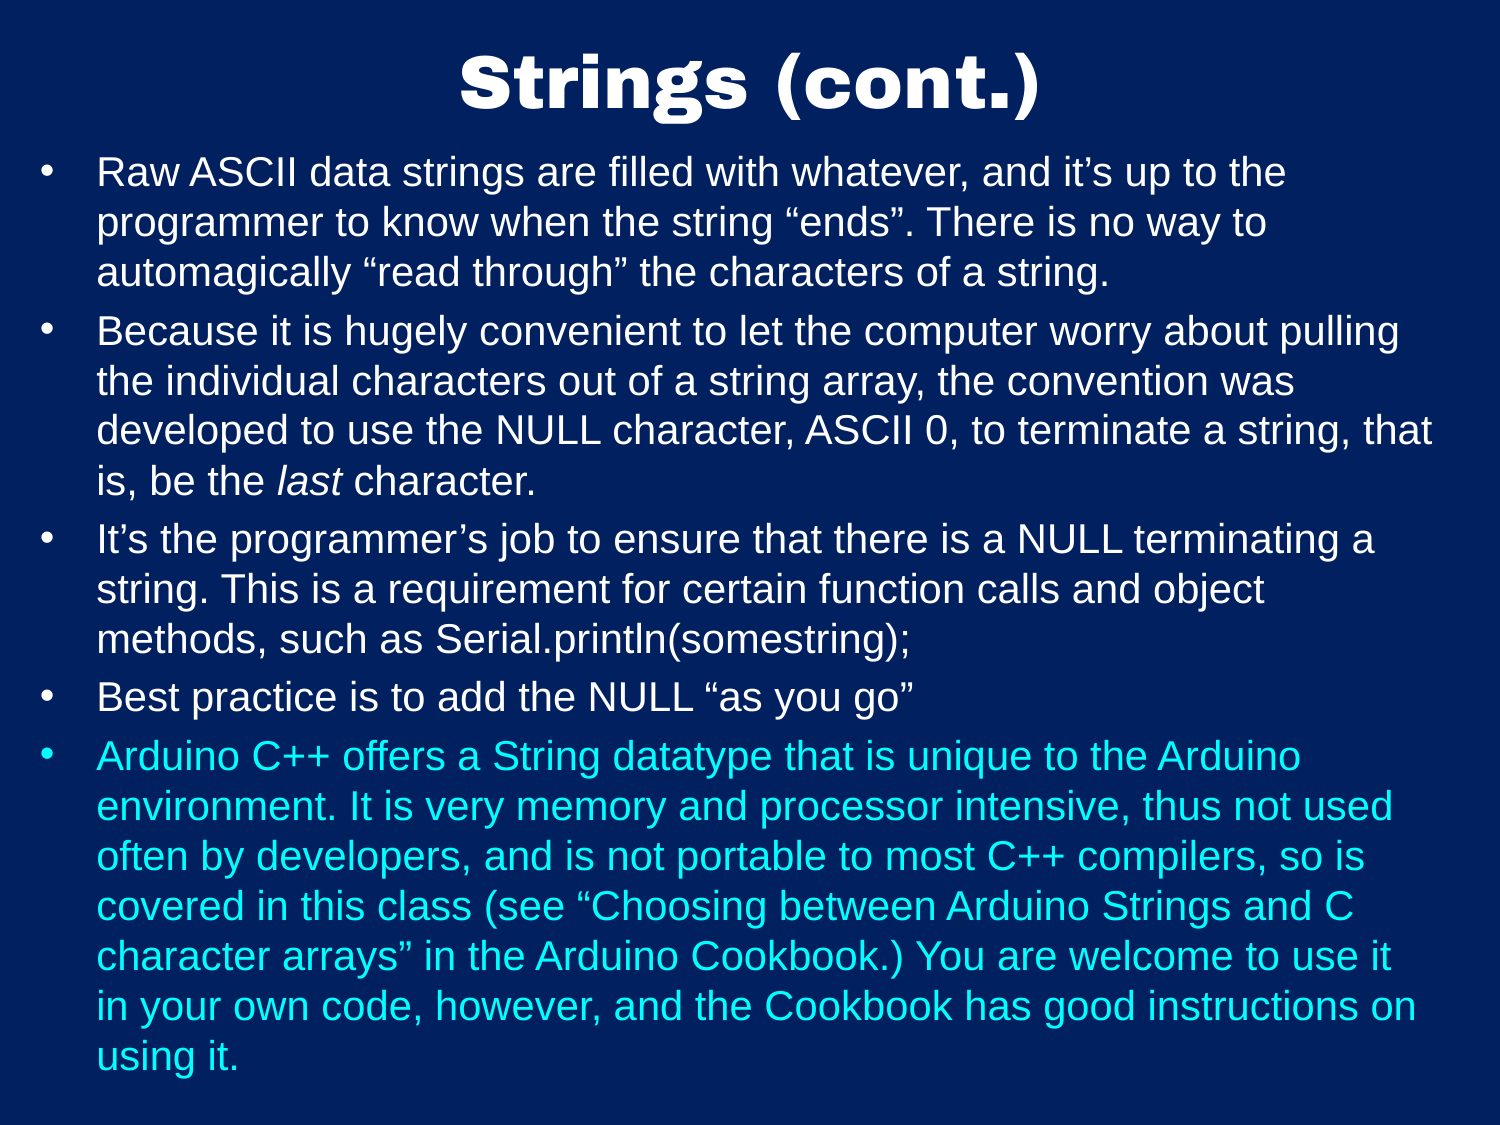

# Strings (cont.)
Raw ASCII data strings are filled with whatever, and it’s up to the programmer to know when the string “ends”. There is no way to automagically “read through” the characters of a string.
Because it is hugely convenient to let the computer worry about pulling the individual characters out of a string array, the convention was developed to use the NULL character, ASCII 0, to terminate a string, that is, be the last character.
It’s the programmer’s job to ensure that there is a NULL terminating a string. This is a requirement for certain function calls and object methods, such as Serial.println(somestring);
Best practice is to add the NULL “as you go”
Arduino C++ offers a String datatype that is unique to the Arduino environment. It is very memory and processor intensive, thus not used often by developers, and is not portable to most C++ compilers, so is covered in this class (see “Choosing between Arduino Strings and C character arrays” in the Arduino Cookbook.) You are welcome to use it in your own code, however, and the Cookbook has good instructions on using it.